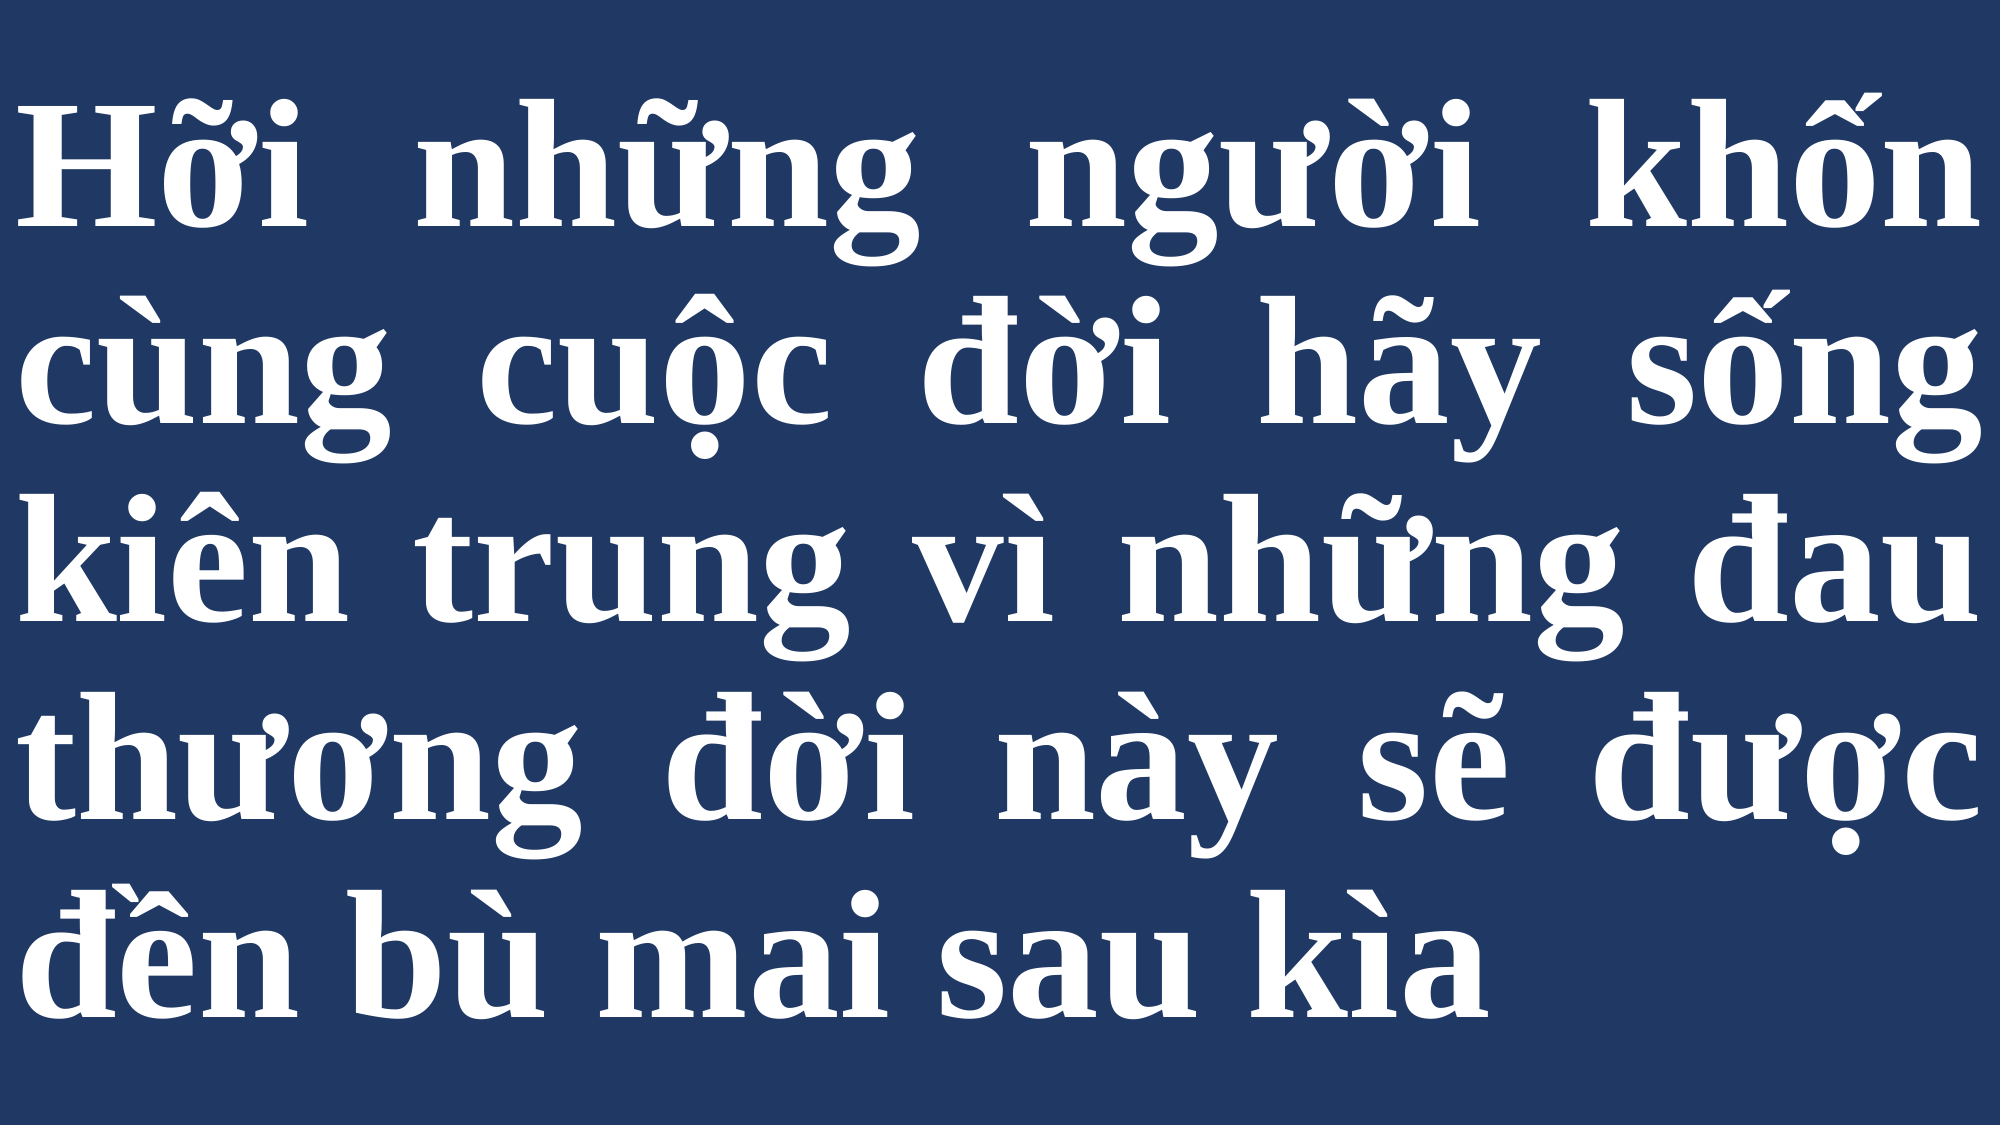

# Hỡi những người khốn cùng cuộc đời hãy sống kiên trung vì những đau thương đời này sẽ được đền bù mai sau kìa